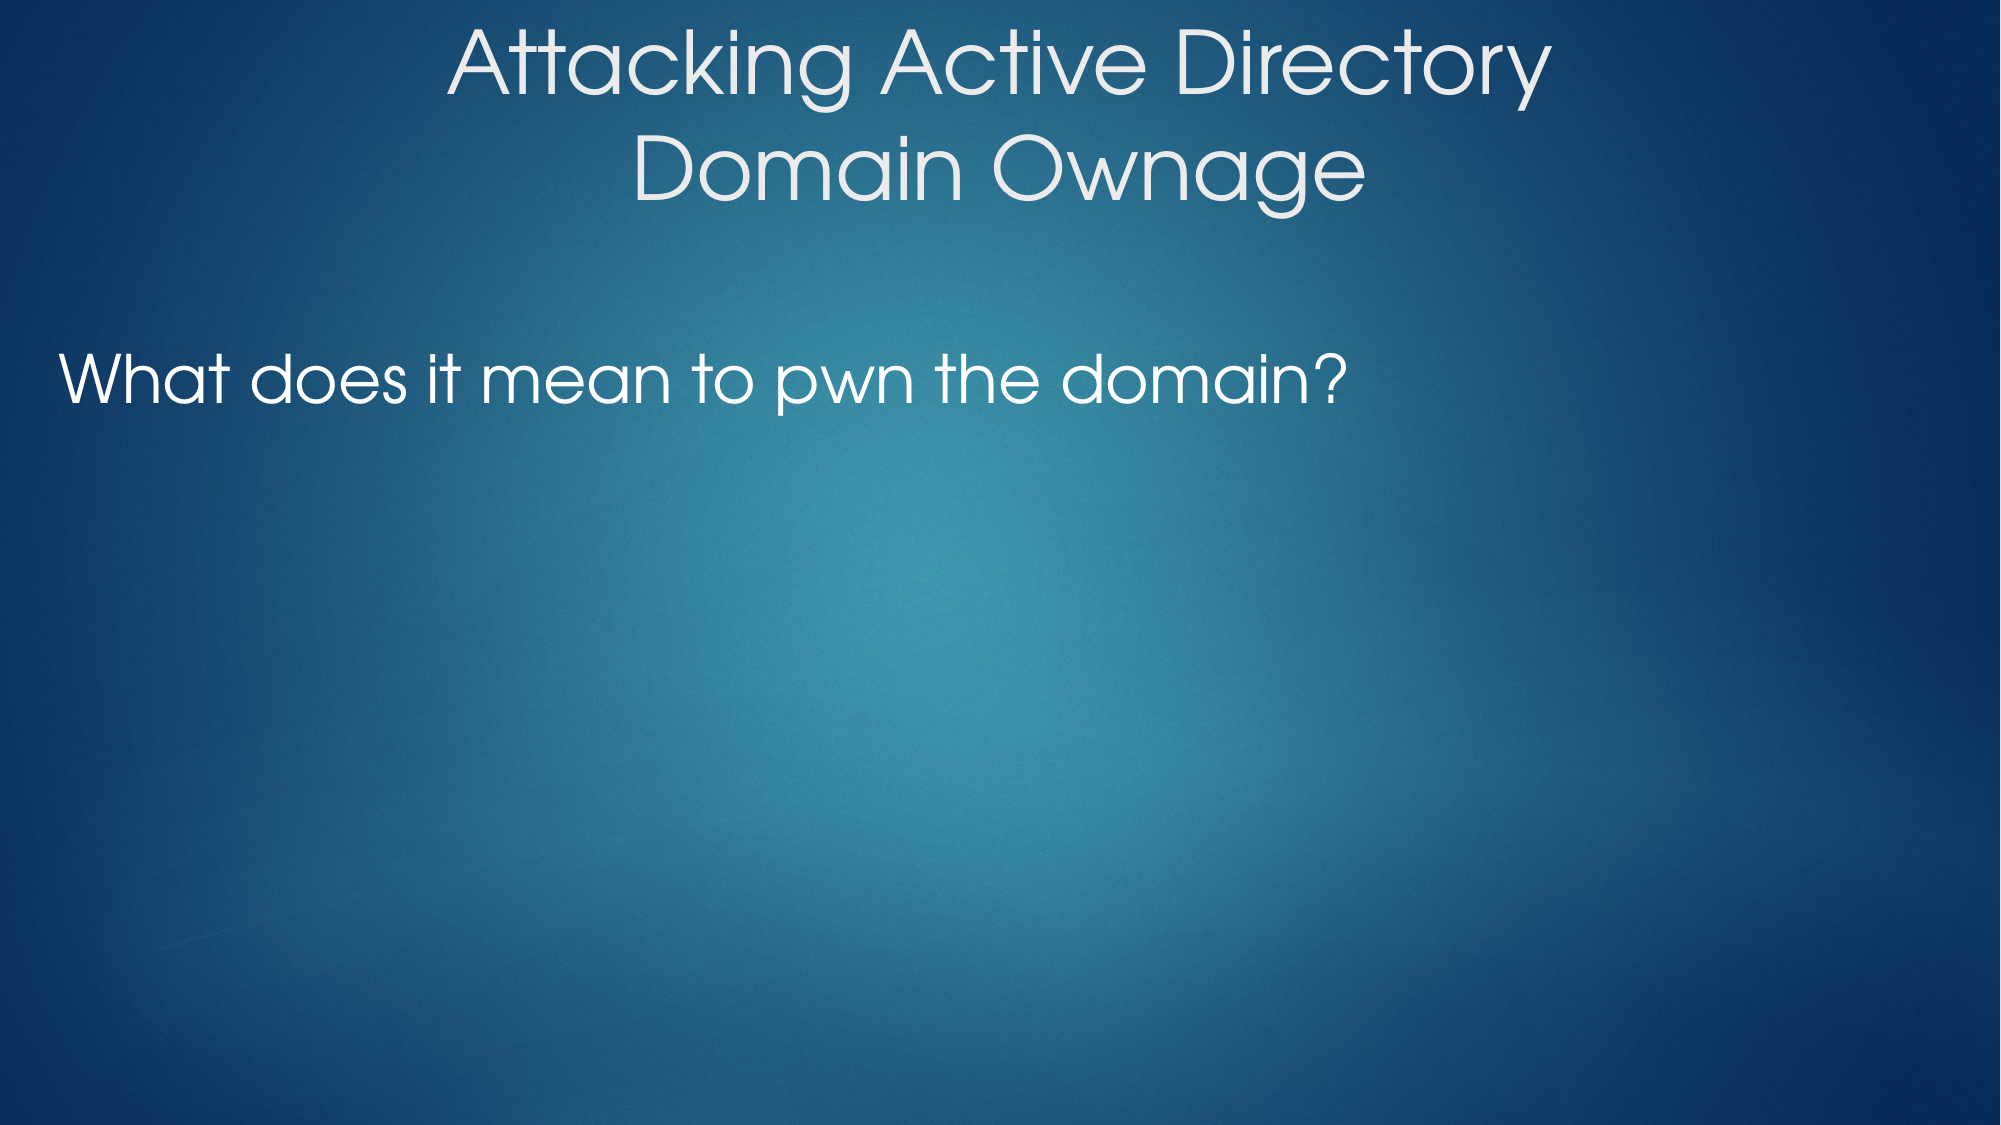

# Attacking Active Directory
Domain Ownage
What does it mean to pwn the domain?